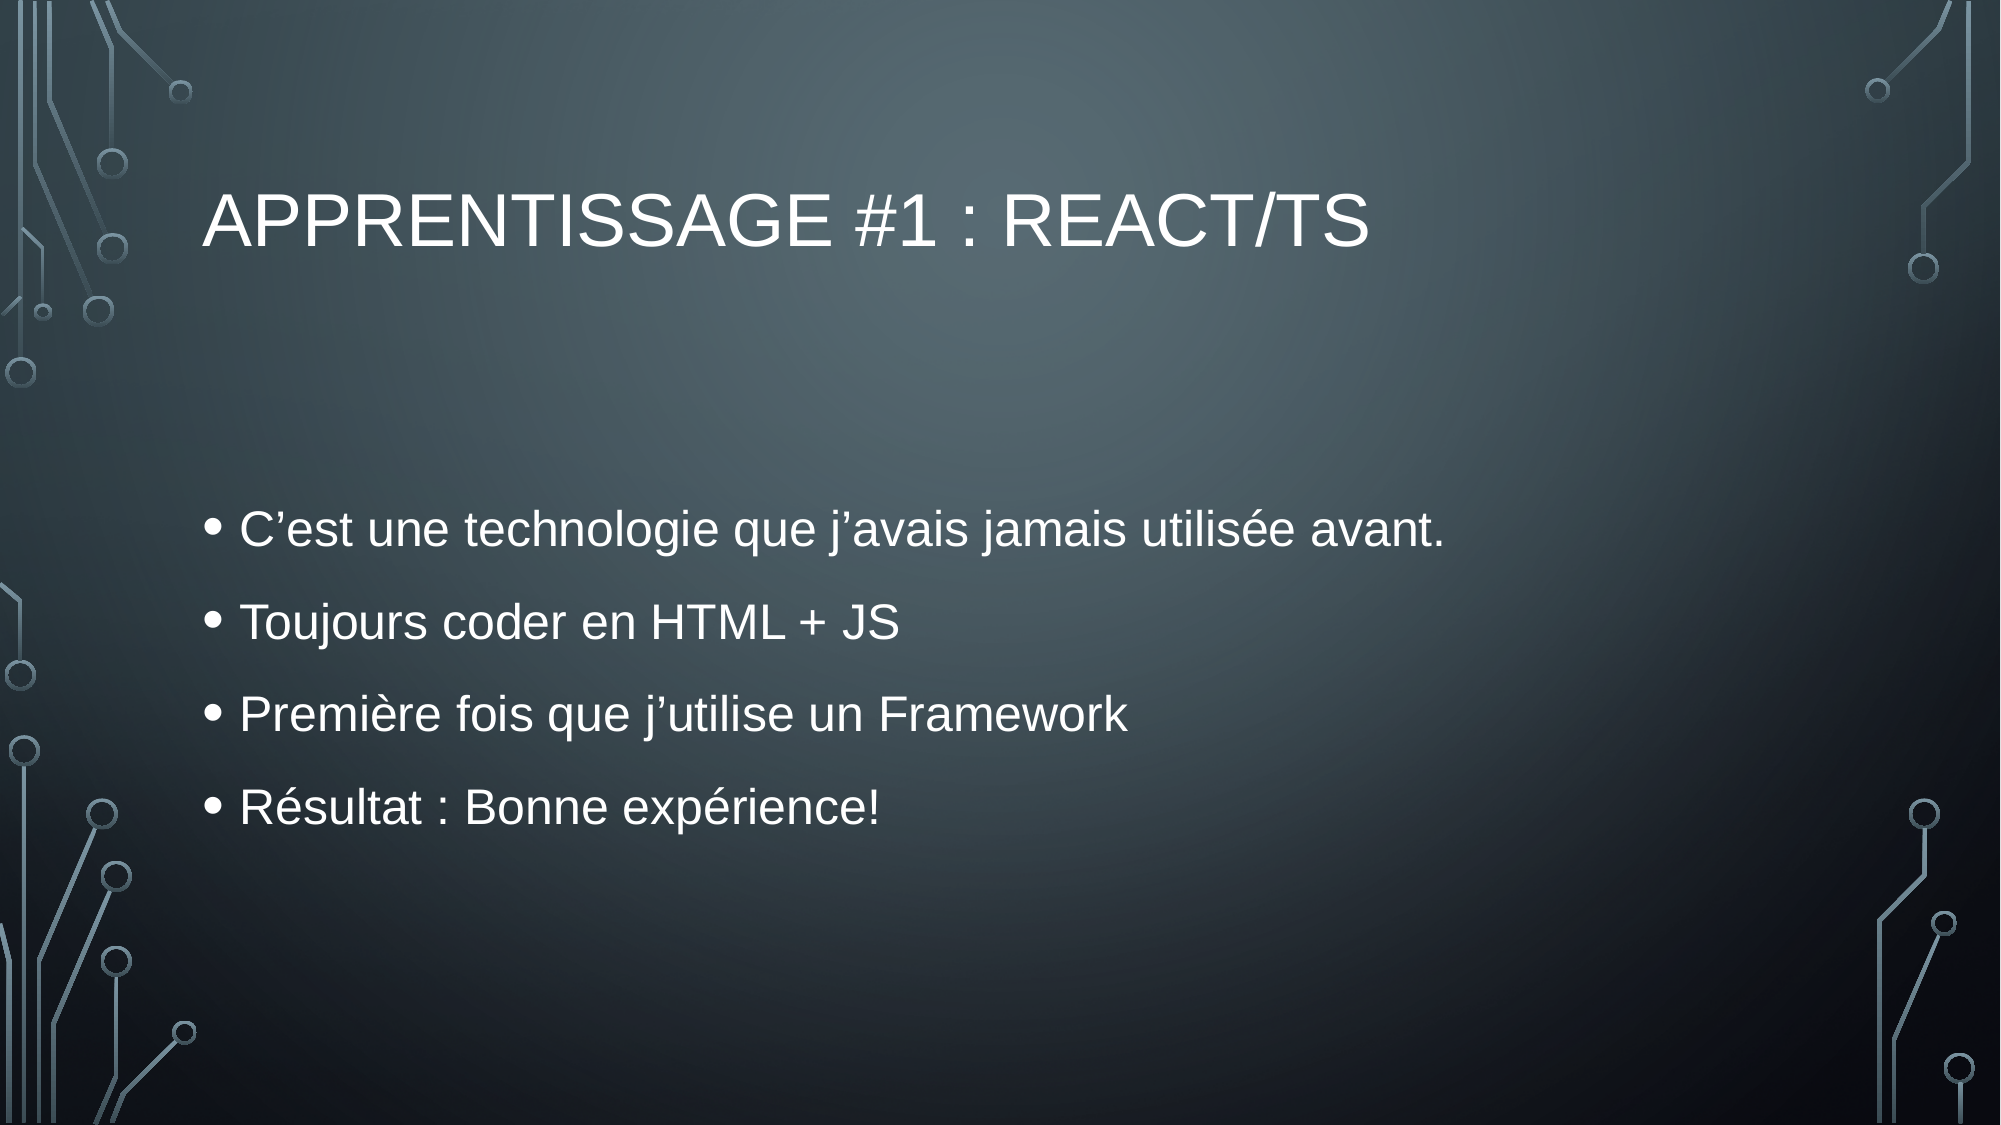

# Apprentissage #1 : React/TS
C’est une technologie que j’avais jamais utilisée avant.
Toujours coder en HTML + JS
Première fois que j’utilise un Framework
Résultat : Bonne expérience!